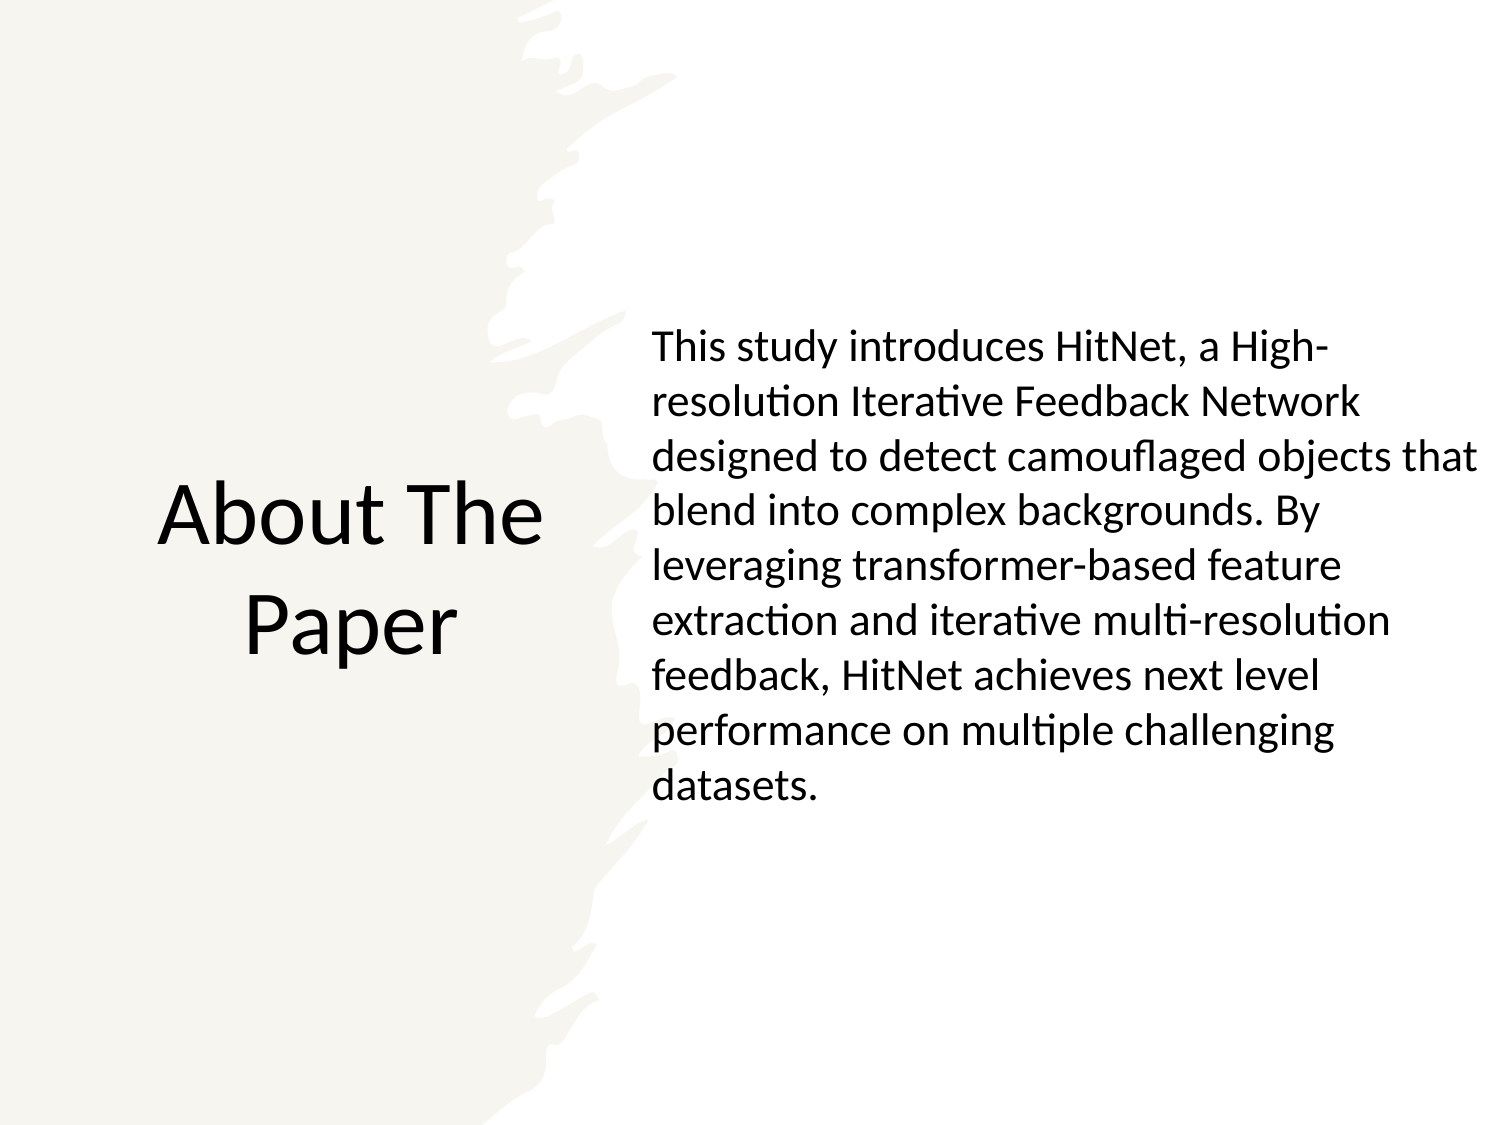

# About The Paper
This study introduces HitNet, a High-resolution Iterative Feedback Network designed to detect camouflaged objects that blend into complex backgrounds. By leveraging transformer-based feature extraction and iterative multi-resolution feedback, HitNet achieves next level performance on multiple challenging datasets.